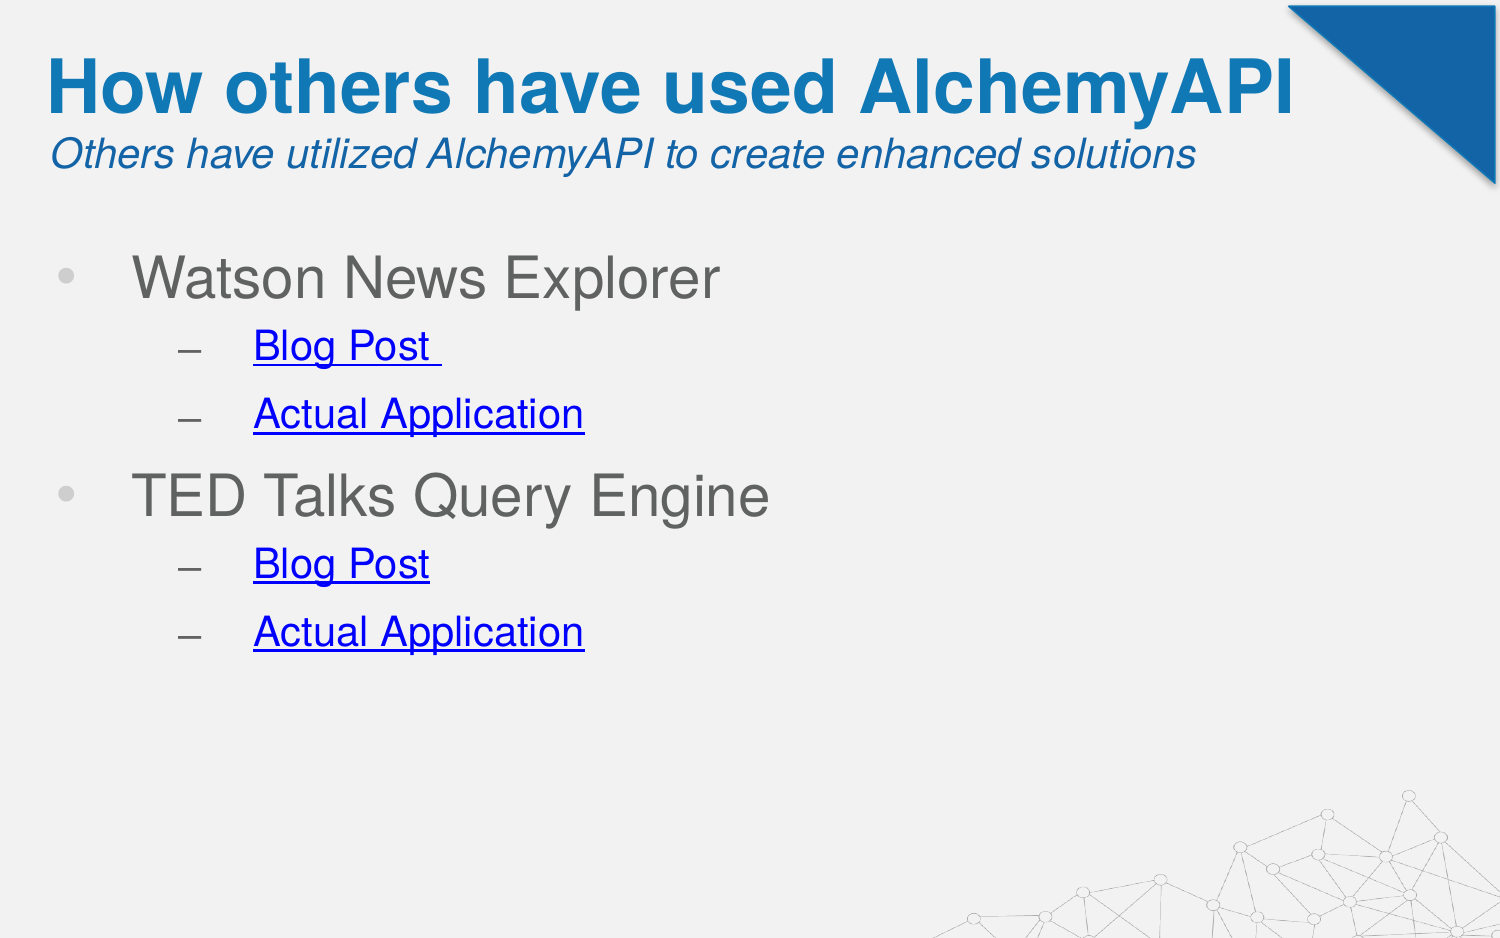

How others have used AlchemyAPI
Others have utilized AlchemyAPI to create enhanced solutions
Watson News Explorer
Blog Post
Actual Application
TED Talks Query Engine
Blog Post
Actual Application